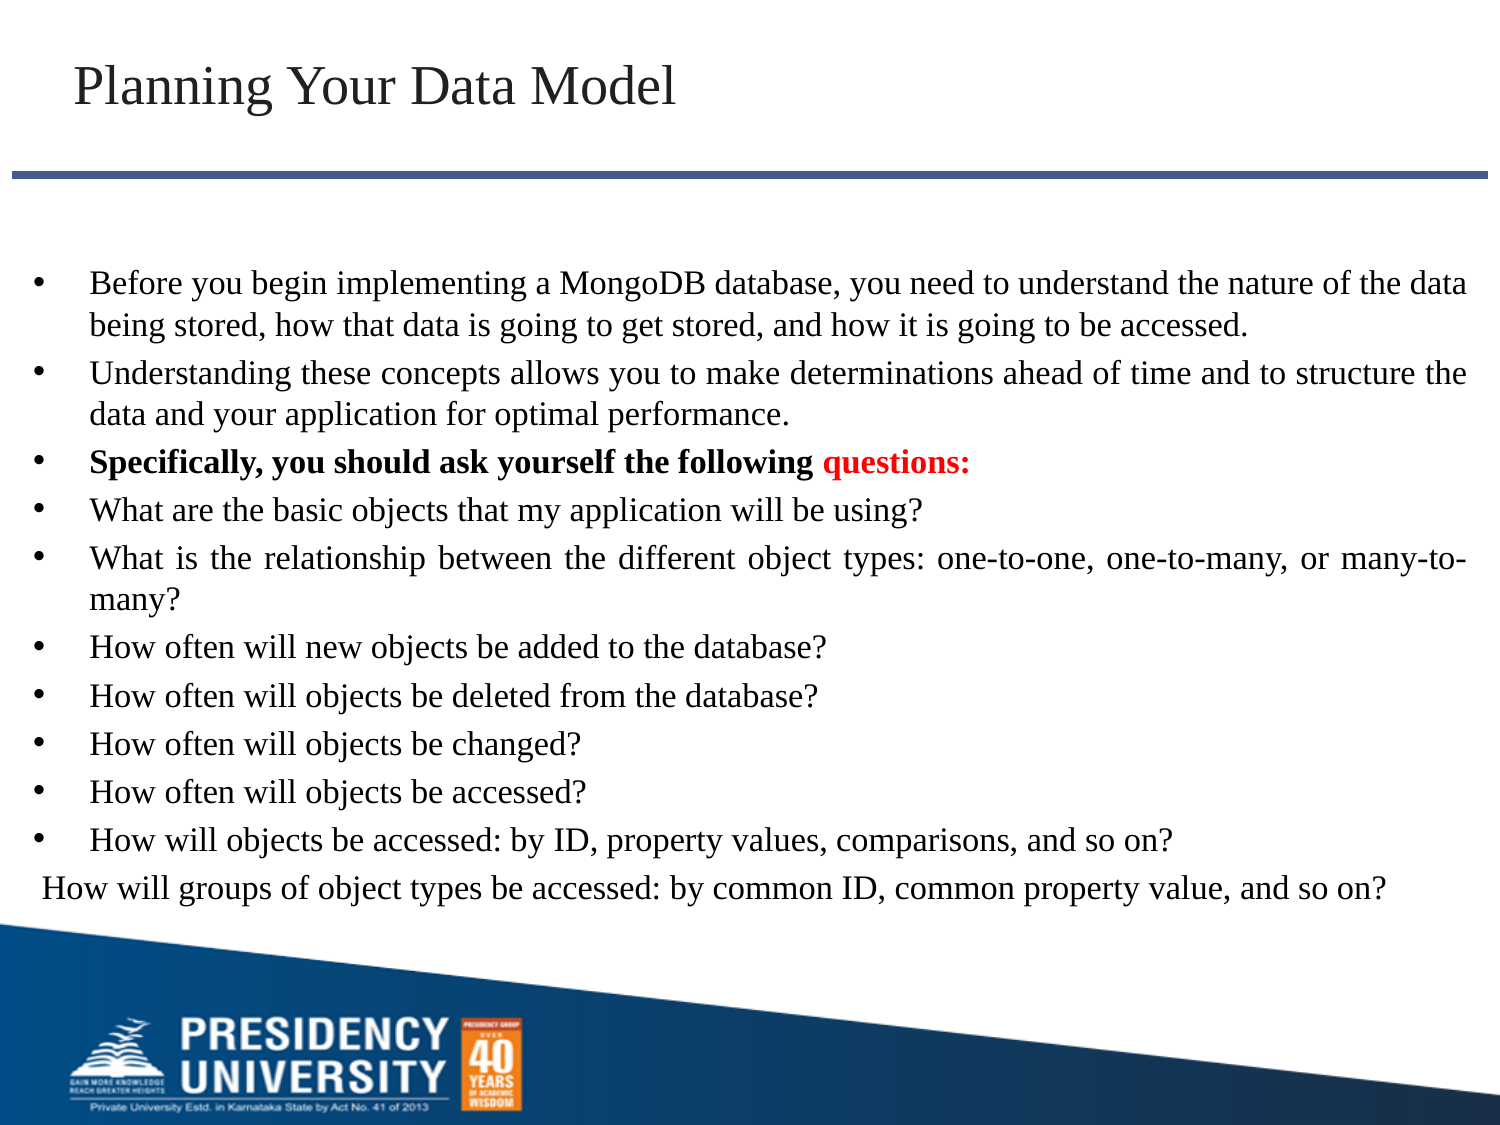

# Planning Your Data Model
Before you begin implementing a MongoDB database, you need to understand the nature of the data being stored, how that data is going to get stored, and how it is going to be accessed.
Understanding these concepts allows you to make determinations ahead of time and to structure the data and your application for optimal performance.
Specifically, you should ask yourself the following questions:
What are the basic objects that my application will be using?
What is the relationship between the different object types: one-to-one, one-to-many, or many-to-many?
How often will new objects be added to the database?
How often will objects be deleted from the database?
How often will objects be changed?
How often will objects be accessed?
How will objects be accessed: by ID, property values, comparisons, and so on?
 How will groups of object types be accessed: by common ID, common property value, and so on?